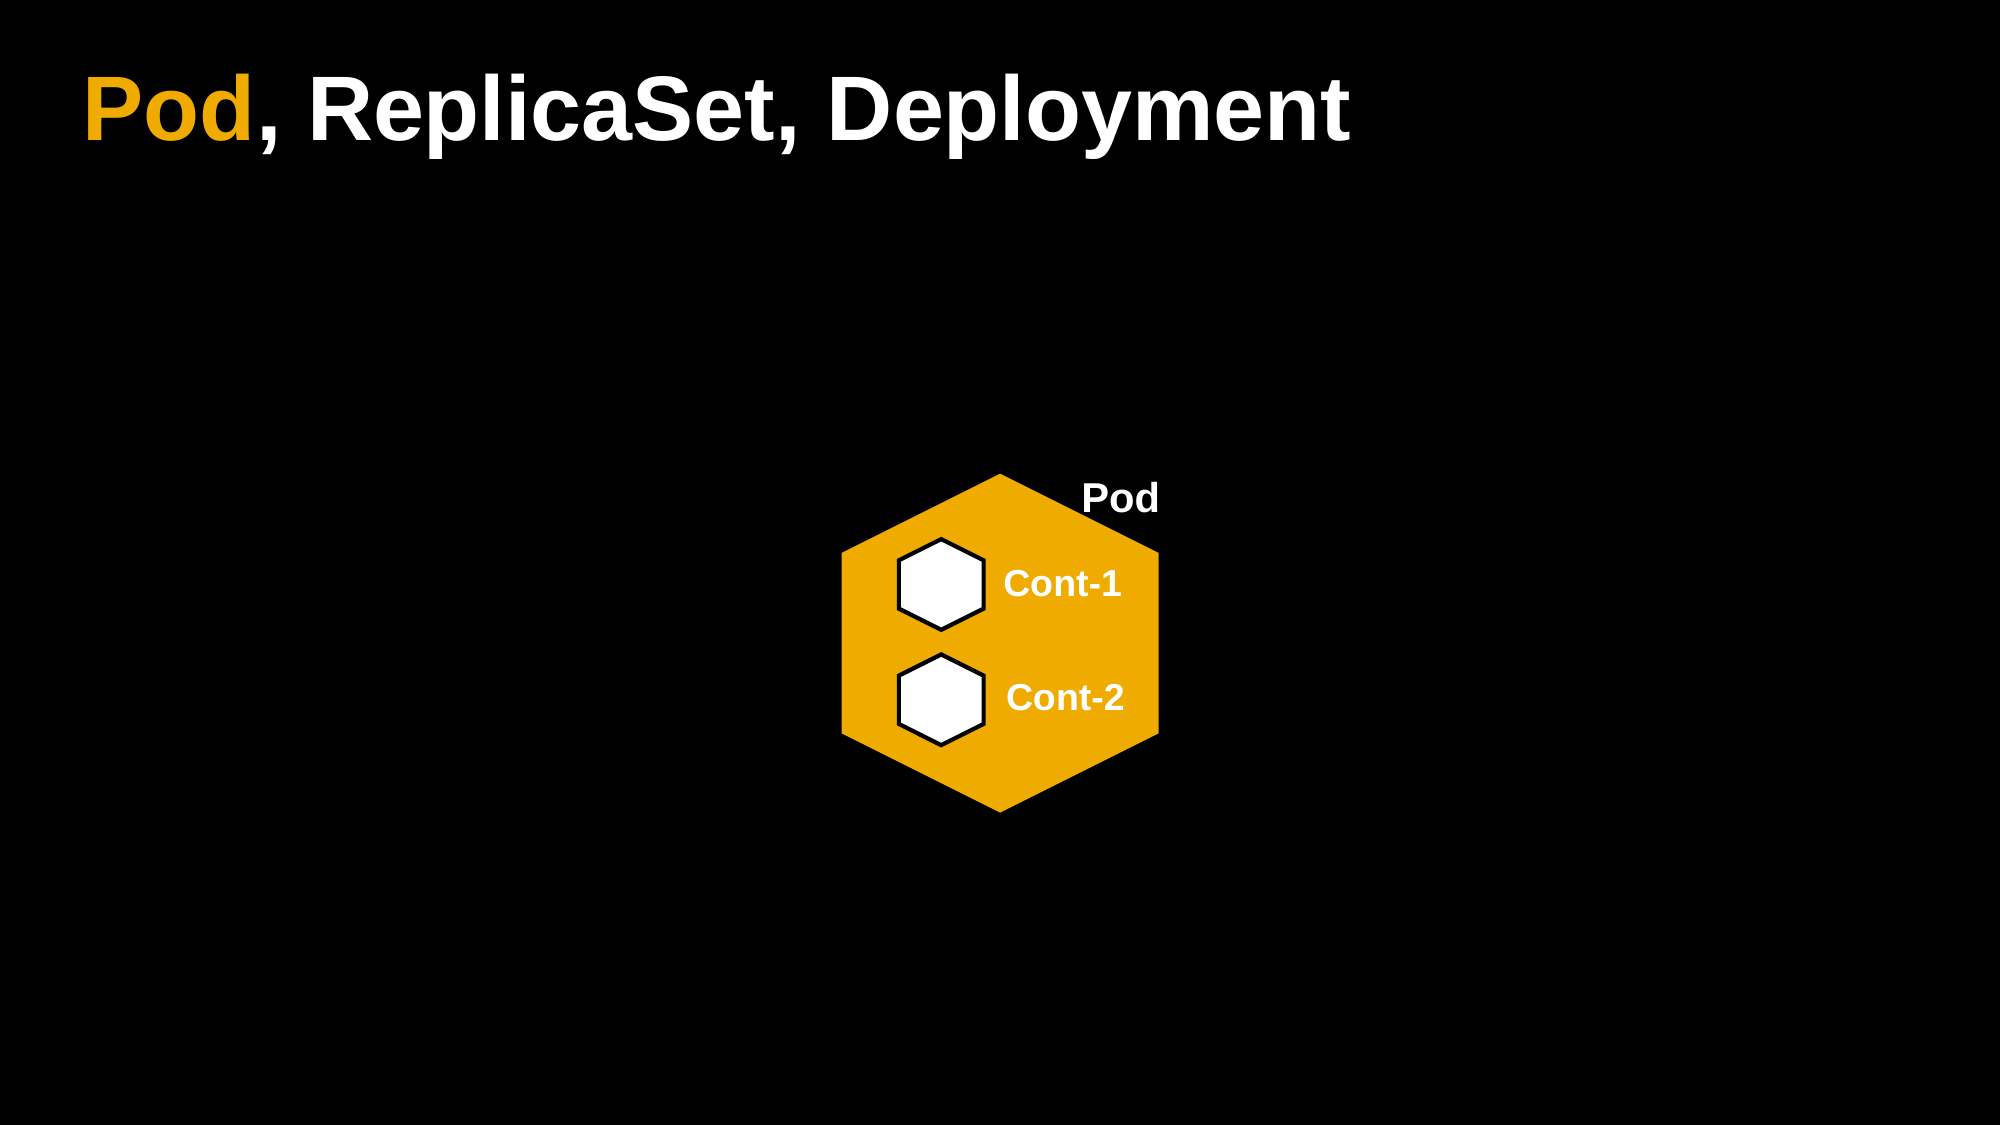

# Pod, ReplicaSet, Deployment
Pod

Cont-1

Cont-2